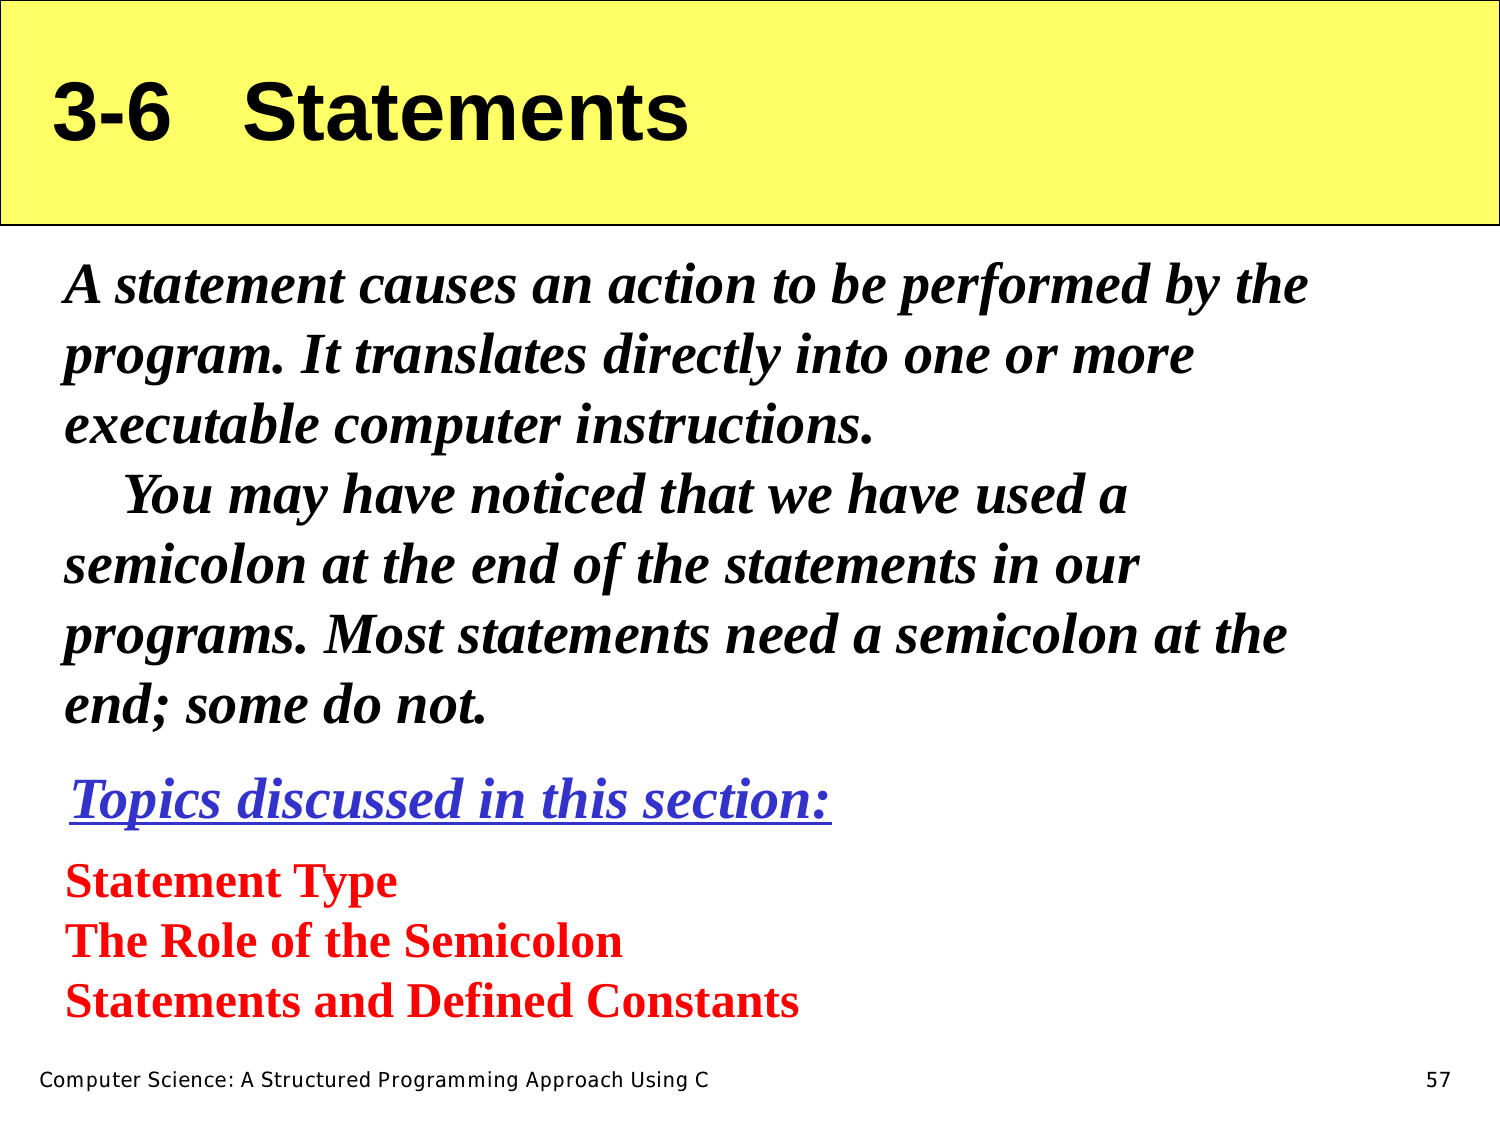

3-6   Statements
A statement causes an action to be performed by the program. It translates directly into one or more executable computer instructions.
    You may have noticed that we have used a semicolon at the end of the statements in our programs. Most statements need a semicolon at the end; some do not.
Topics discussed in this section:
Statement Type
The Role of the Semicolon
Statements and Defined Constants
Computer Science: A Structured Programming Approach Using C
57